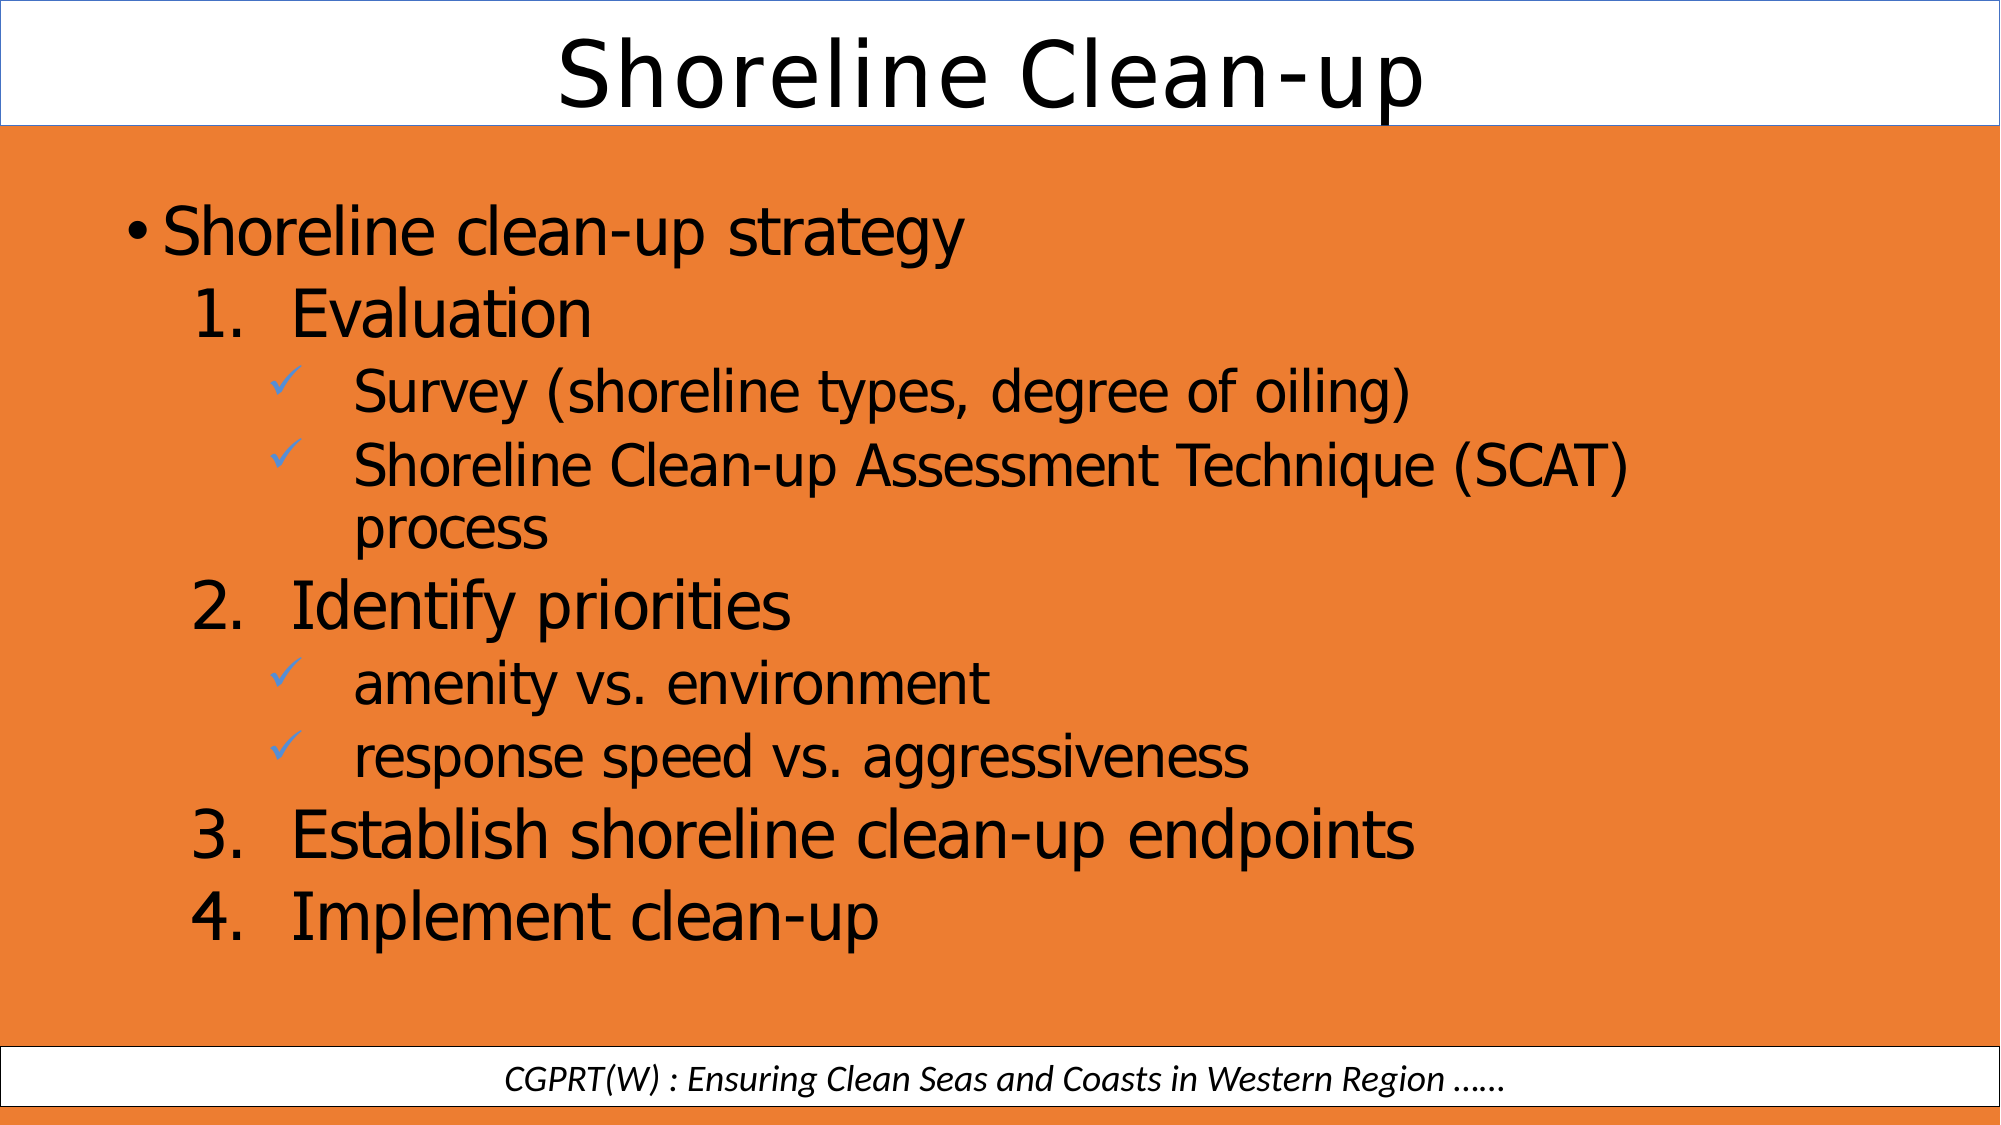

Shoreline Clean-up
Shoreline clean-up strategy
Evaluation
Survey (shoreline types, degree of oiling)
Shoreline Clean-up Assessment Technique (SCAT) process
Identify priorities
amenity vs. environment
response speed vs. aggressiveness
Establish shoreline clean-up endpoints
Implement clean-up

 CGPRT(W) : Ensuring Clean Seas and Coasts in Western Region ……